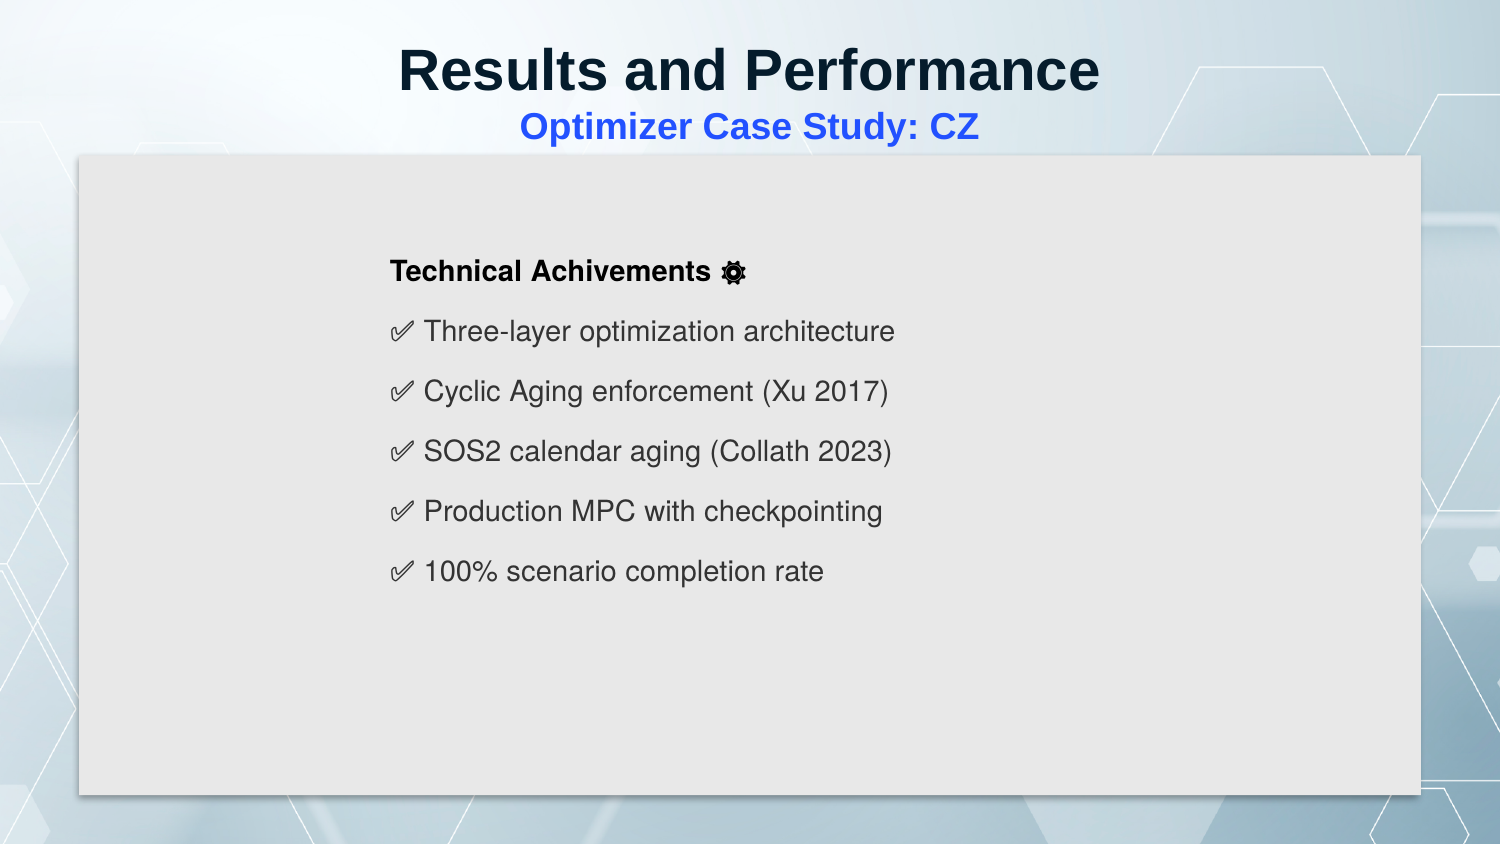

Results and Performance
Optimizer Case Study: CZ
#
Technical Achivements ⚙️
✅ Three-layer optimization architecture
✅ Cyclic Aging enforcement (Xu 2017)
✅ SOS2 calendar aging (Collath 2023)
✅ Production MPC with checkpointing
✅ 100% scenario completion rate